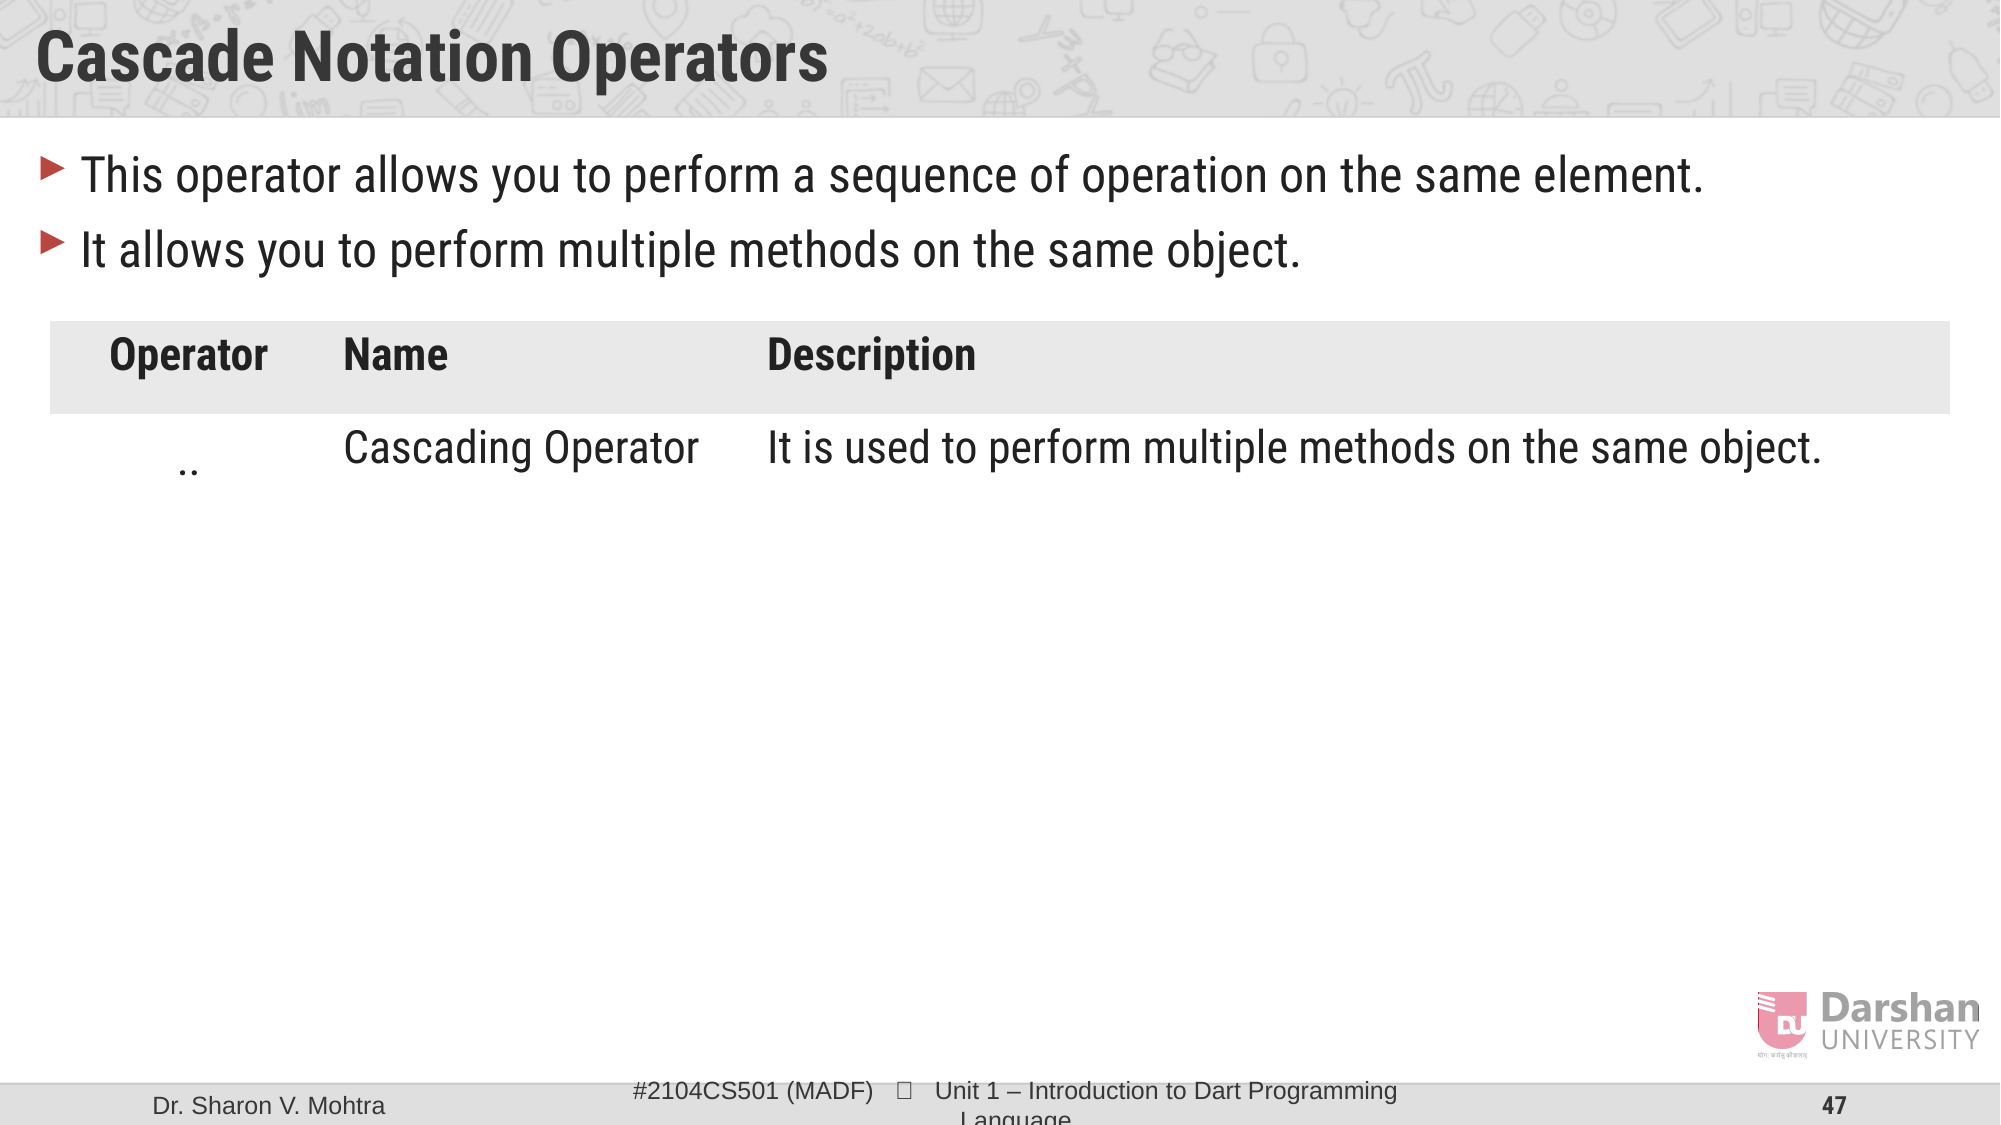

# Cascade Notation Operators
This operator allows you to perform a sequence of operation on the same element.
It allows you to perform multiple methods on the same object.

| Operator | Name | Description |
| --- | --- | --- |
| .. | Cascading Operator | It is used to perform multiple methods on the same object. |